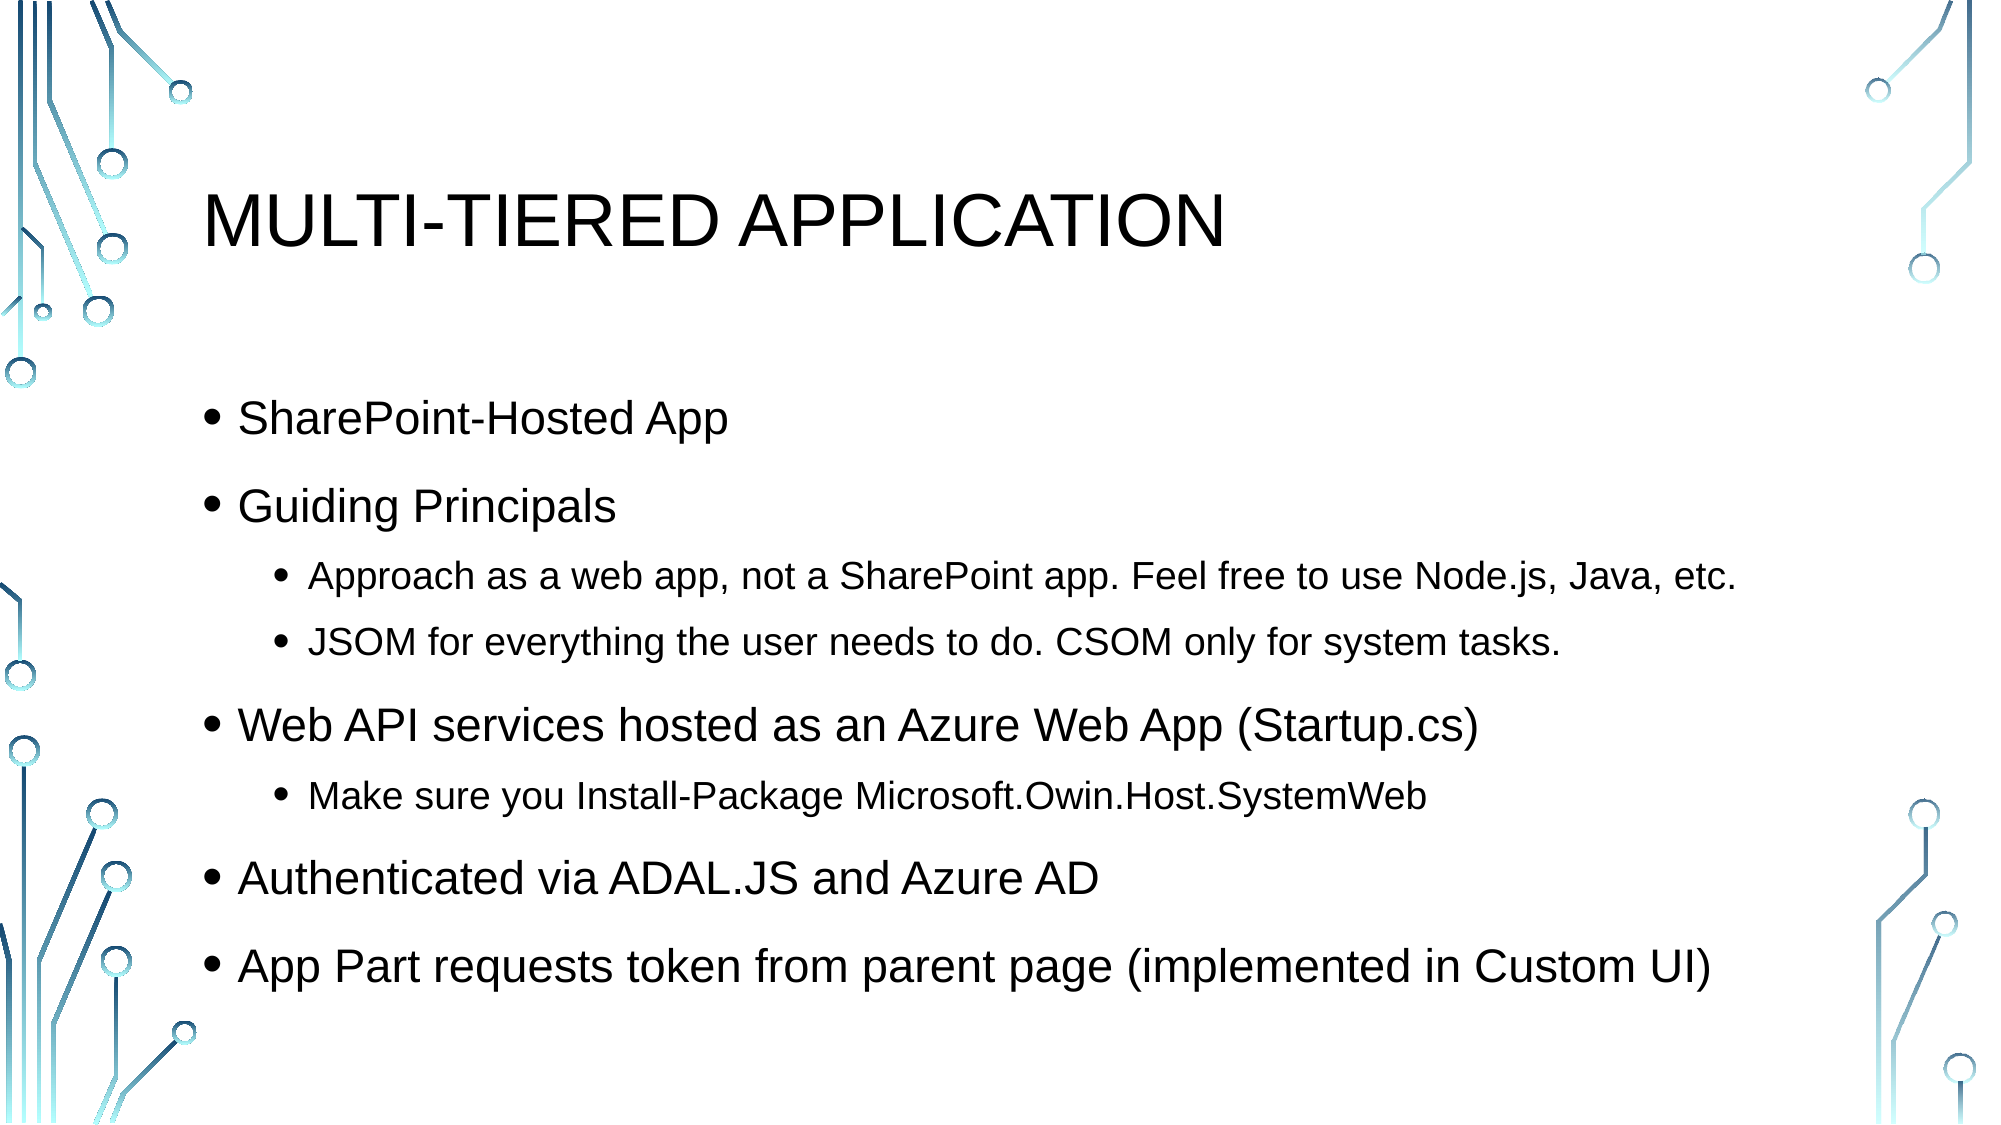

# Multi-Tiered Application
SharePoint-Hosted App
Guiding Principals
Approach as a web app, not a SharePoint app. Feel free to use Node.js, Java, etc.
JSOM for everything the user needs to do. CSOM only for system tasks.
Web API services hosted as an Azure Web App (Startup.cs)
Make sure you Install-Package Microsoft.Owin.Host.SystemWeb
Authenticated via ADAL.JS and Azure AD
App Part requests token from parent page (implemented in Custom UI)